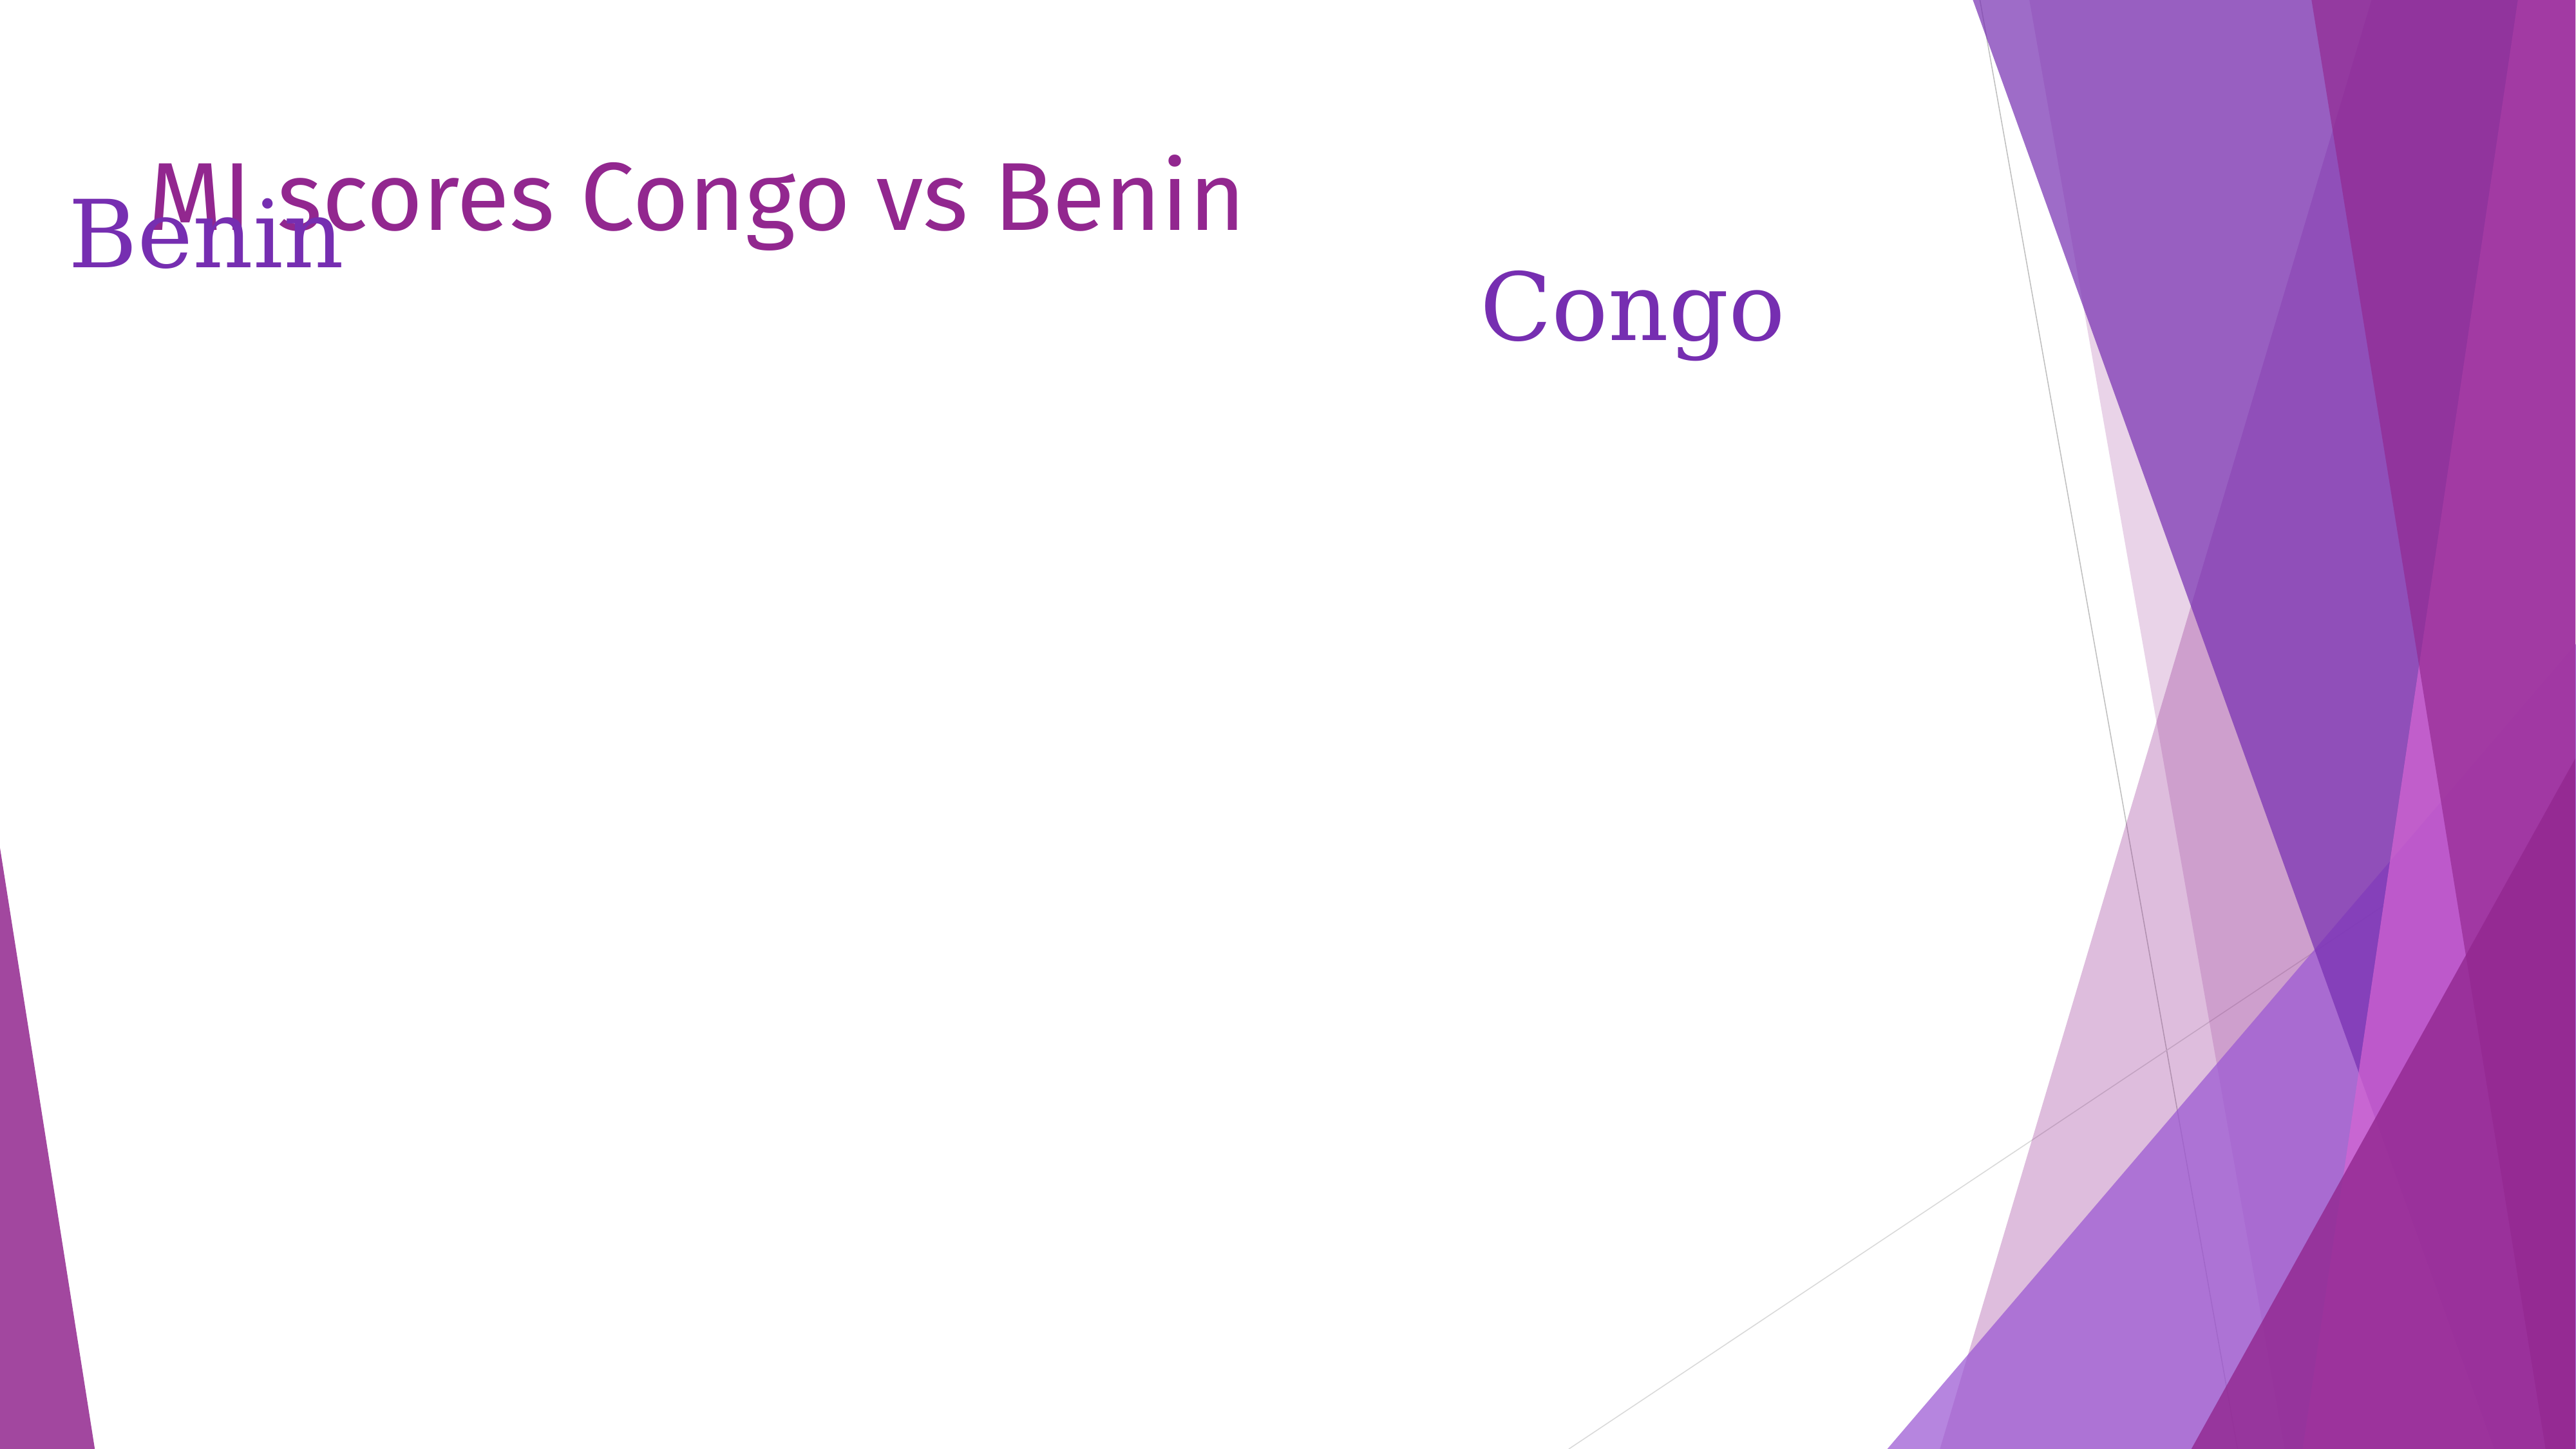

# MI scores Congo vs Benin
Benin
Congo